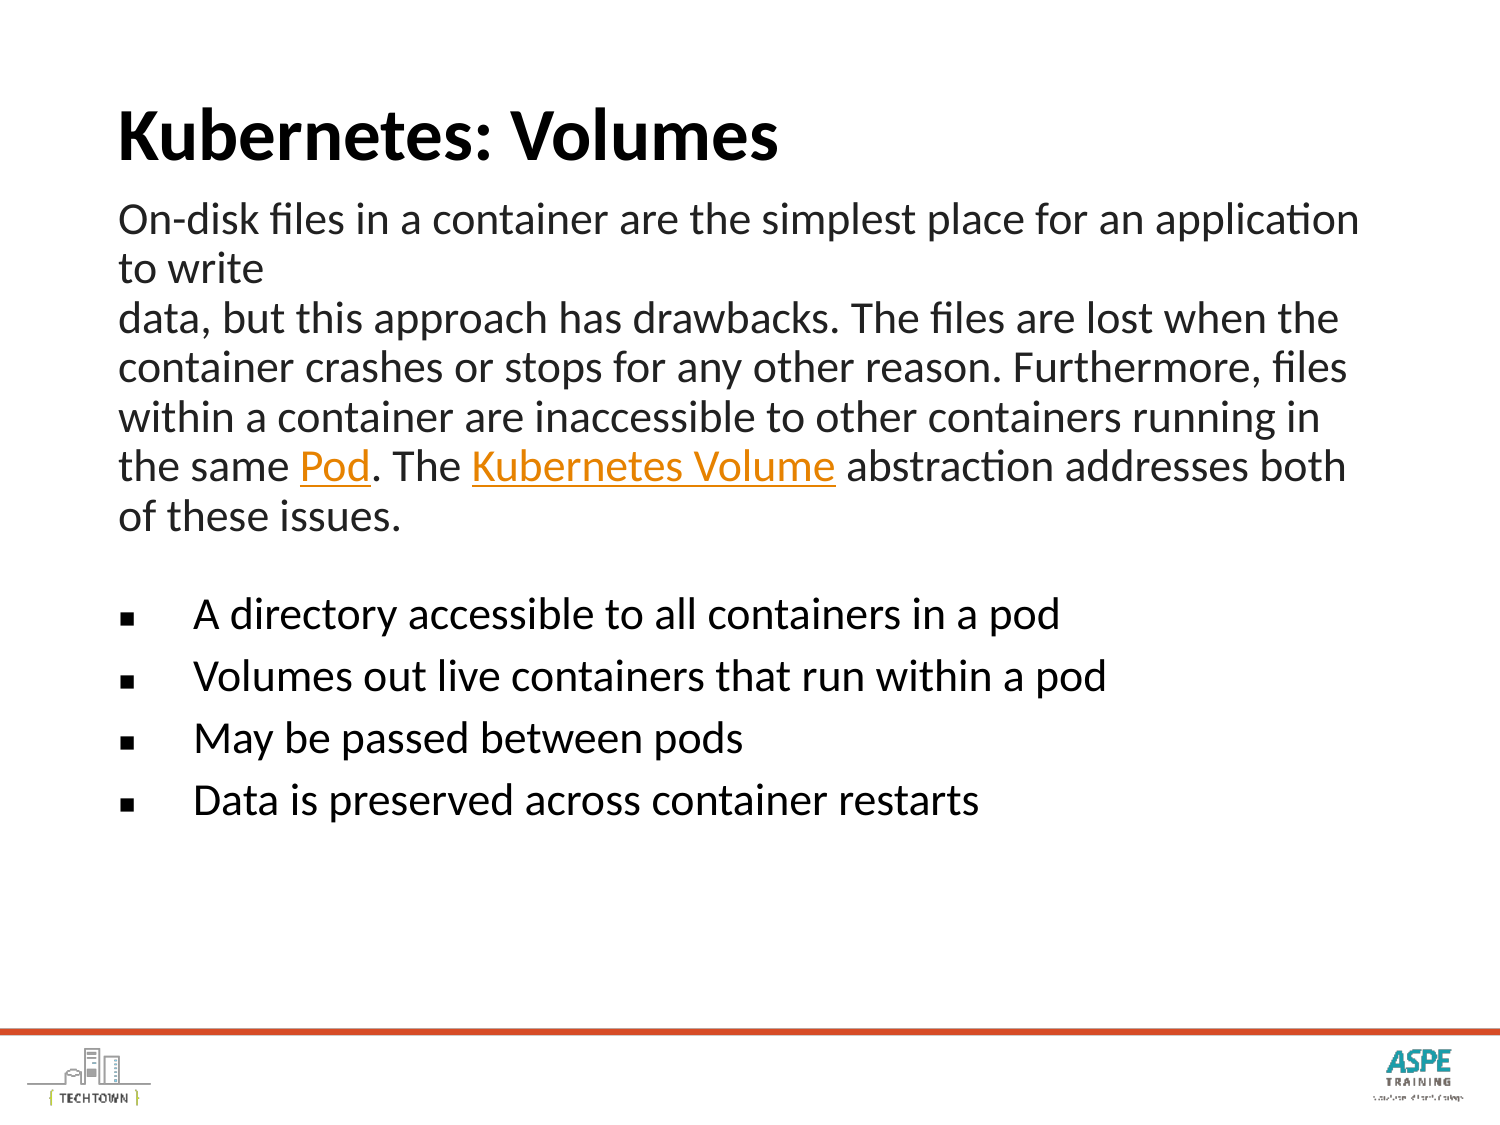

# Kubernetes: Volumes
On-disk files in a container are the simplest place for an application to write
data, but this approach has drawbacks. The files are lost when the container crashes or stops for any other reason. Furthermore, files within a container are inaccessible to other containers running in the same Pod. The Kubernetes Volume abstraction addresses both of these issues.

A directory accessible to all containers in a pod
Volumes out live containers that run within a pod
May be passed between pods
Data is preserved across container restarts